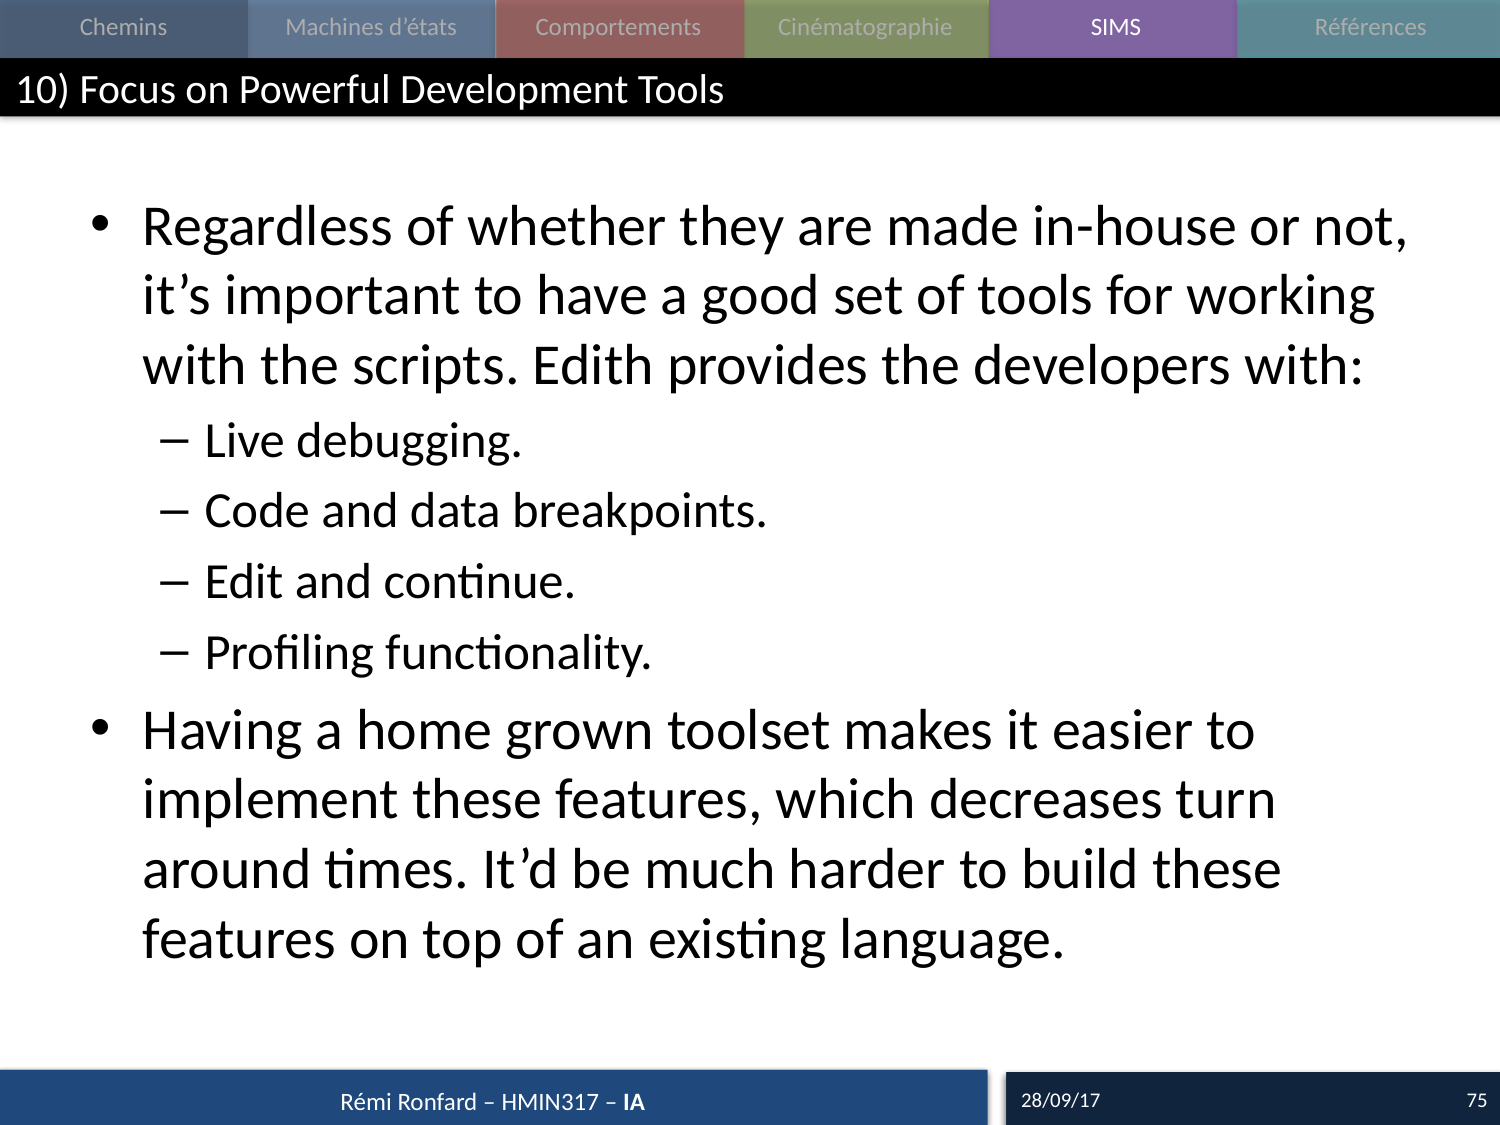

# 10) Focus on Powerful Development Tools
Regardless of whether they are made in-house or not, it’s important to have a good set of tools for working with the scripts. Edith provides the developers with:
Live debugging.
Code and data breakpoints.
Edit and continue.
Profiling functionality.
Having a home grown toolset makes it easier to implement these features, which decreases turn around times. It’d be much harder to build these features on top of an existing language.

28/09/17
75
Rémi Ronfard – HMIN317 – IA